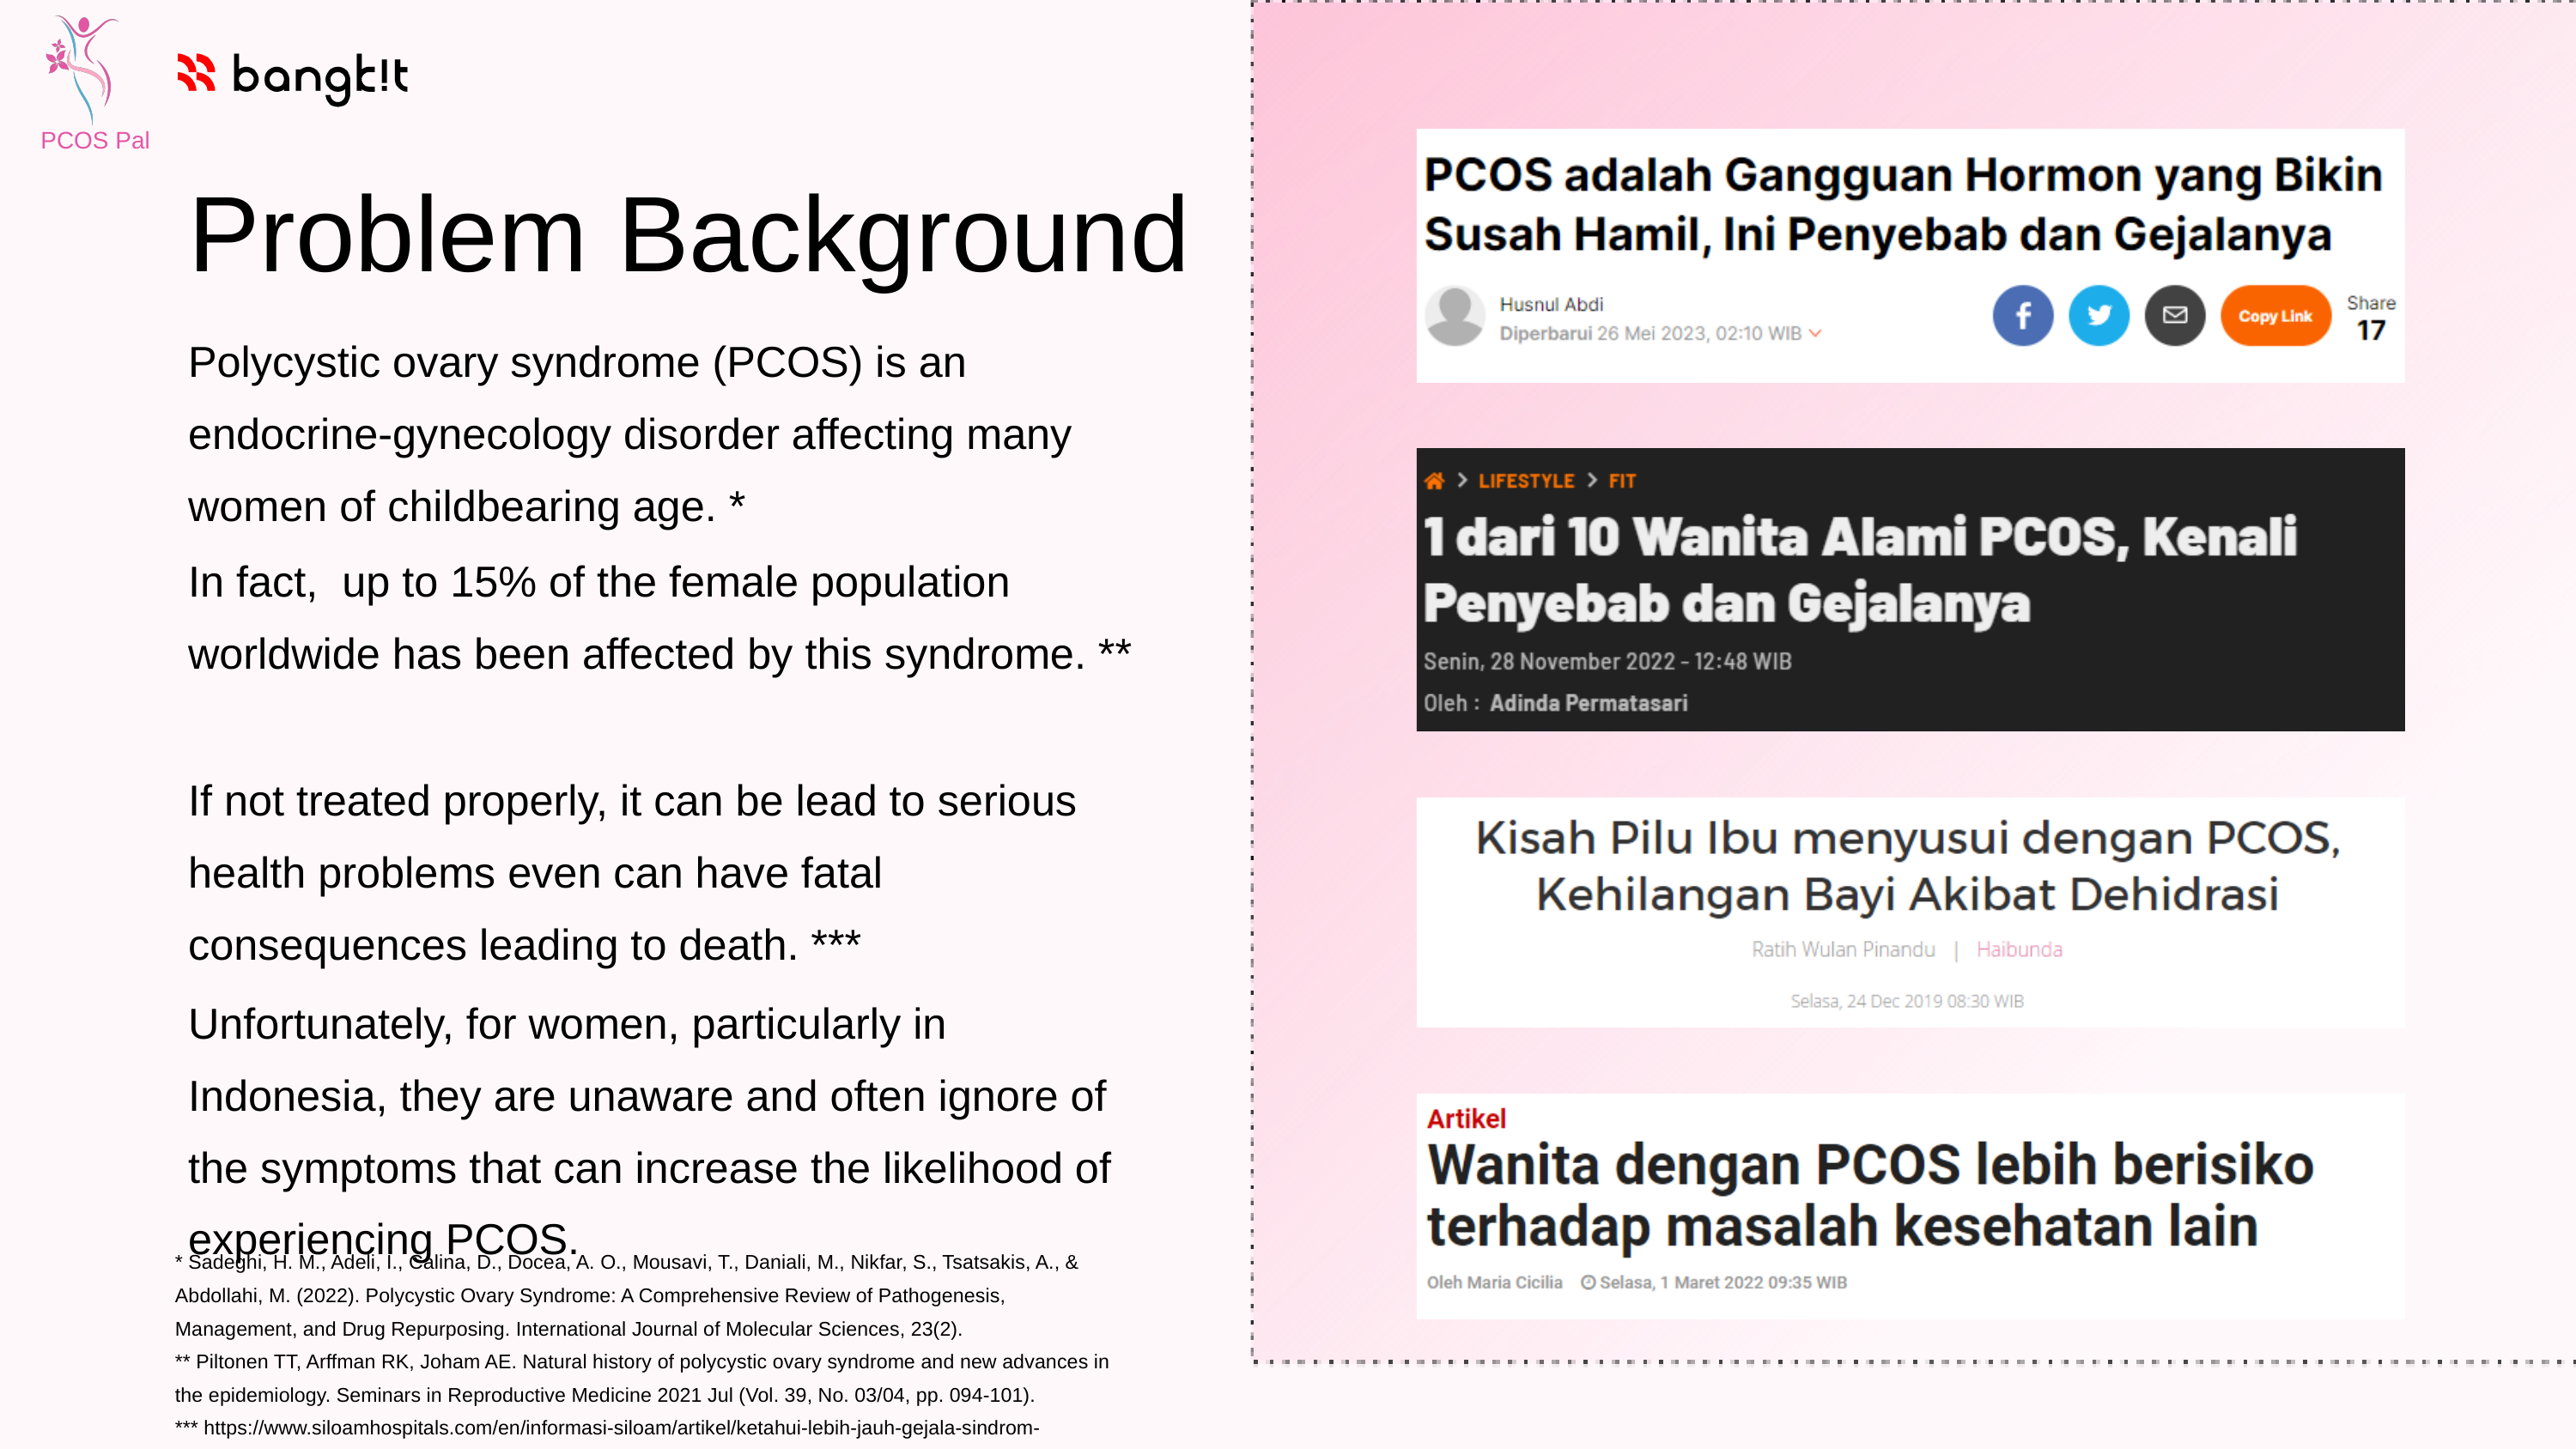

PCOS Pal

Problem Background
Polycystic ovary syndrome (PCOS) is an endocrine-gynecology disorder affecting many women of childbearing age. *
In fact,  up to 15% of the female population worldwide has been affected by this syndrome. **
If not treated properly, it can be lead to serious health problems even can have fatal consequences leading to death. ***
Unfortunately, for women, particularly in Indonesia, they are unaware and often ignore of the symptoms that can increase the likelihood of experiencing PCOS.

* Sadeghi, H. M., Adeli, I., Calina, D., Docea, A. O., Mousavi, T., Daniali, M., Nikfar, S., Tsatsakis, A., & Abdollahi, M. (2022). Polycystic Ovary Syndrome: A Comprehensive Review of Pathogenesis, Management, and Drug Repurposing. International Journal of Molecular Sciences, 23(2).
** Piltonen TT, Arffman RK, Joham AE. Natural history of polycystic ovary syndrome and new advances in the epidemiology. Seminars in Reproductive Medicine 2021 Jul (Vol. 39, No. 03/04, pp. 094-101).
*** https://www.siloamhospitals.com/en/informasi-siloam/artikel/ketahui-lebih-jauh-gejala-sindrom-polikistik-ovarium